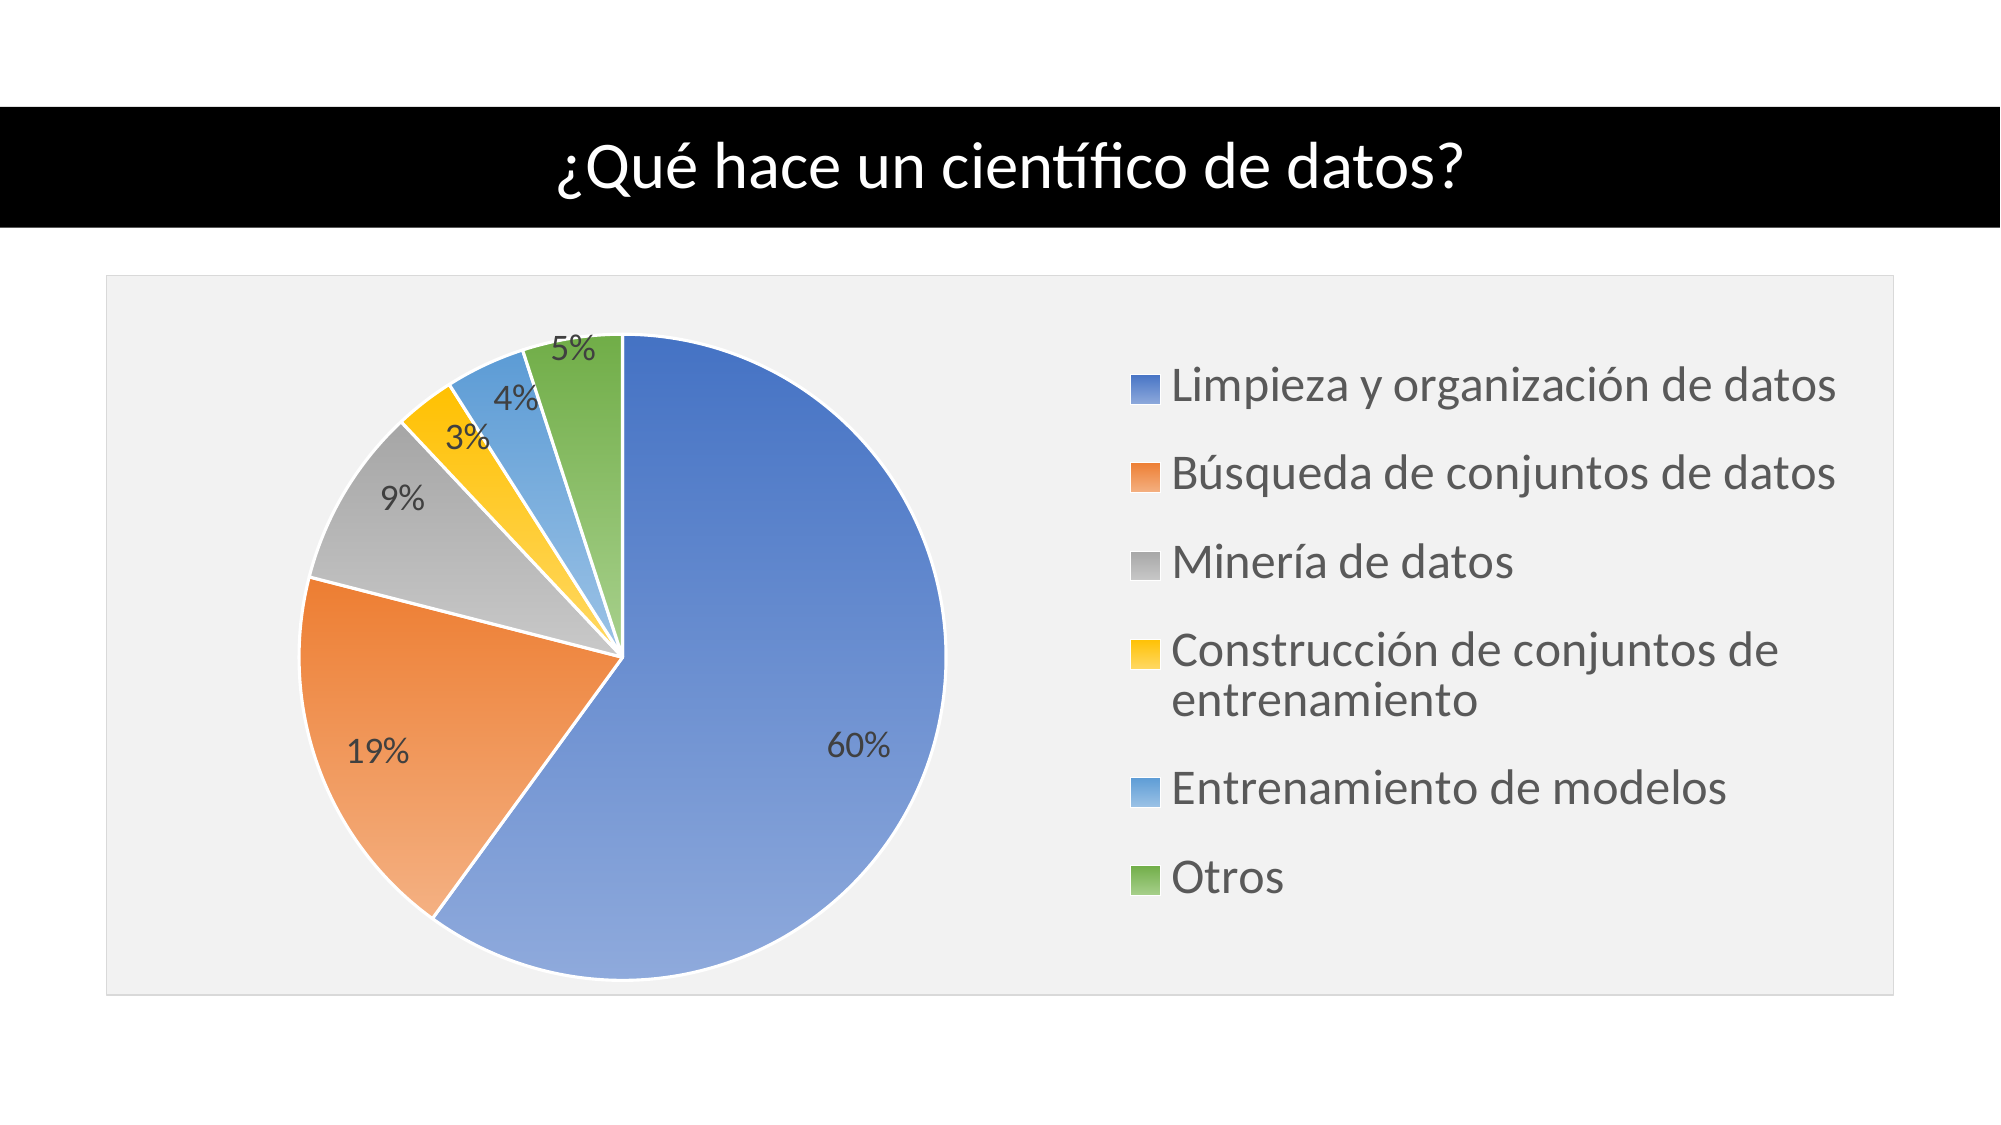

# ¿Qué hace un científico de datos?

### Chart

| Category |  |
|---|---|
| Limpieza y organización de datos | 0.6 |
| Búsqueda de conjuntos de datos | 0.19 |
| Minería de datos | 0.09 |
| Construcción de conjuntos de entrenamiento | 0.03 |
| Entrenamiento de modelos | 0.04 |
| Otros | 0.05 |